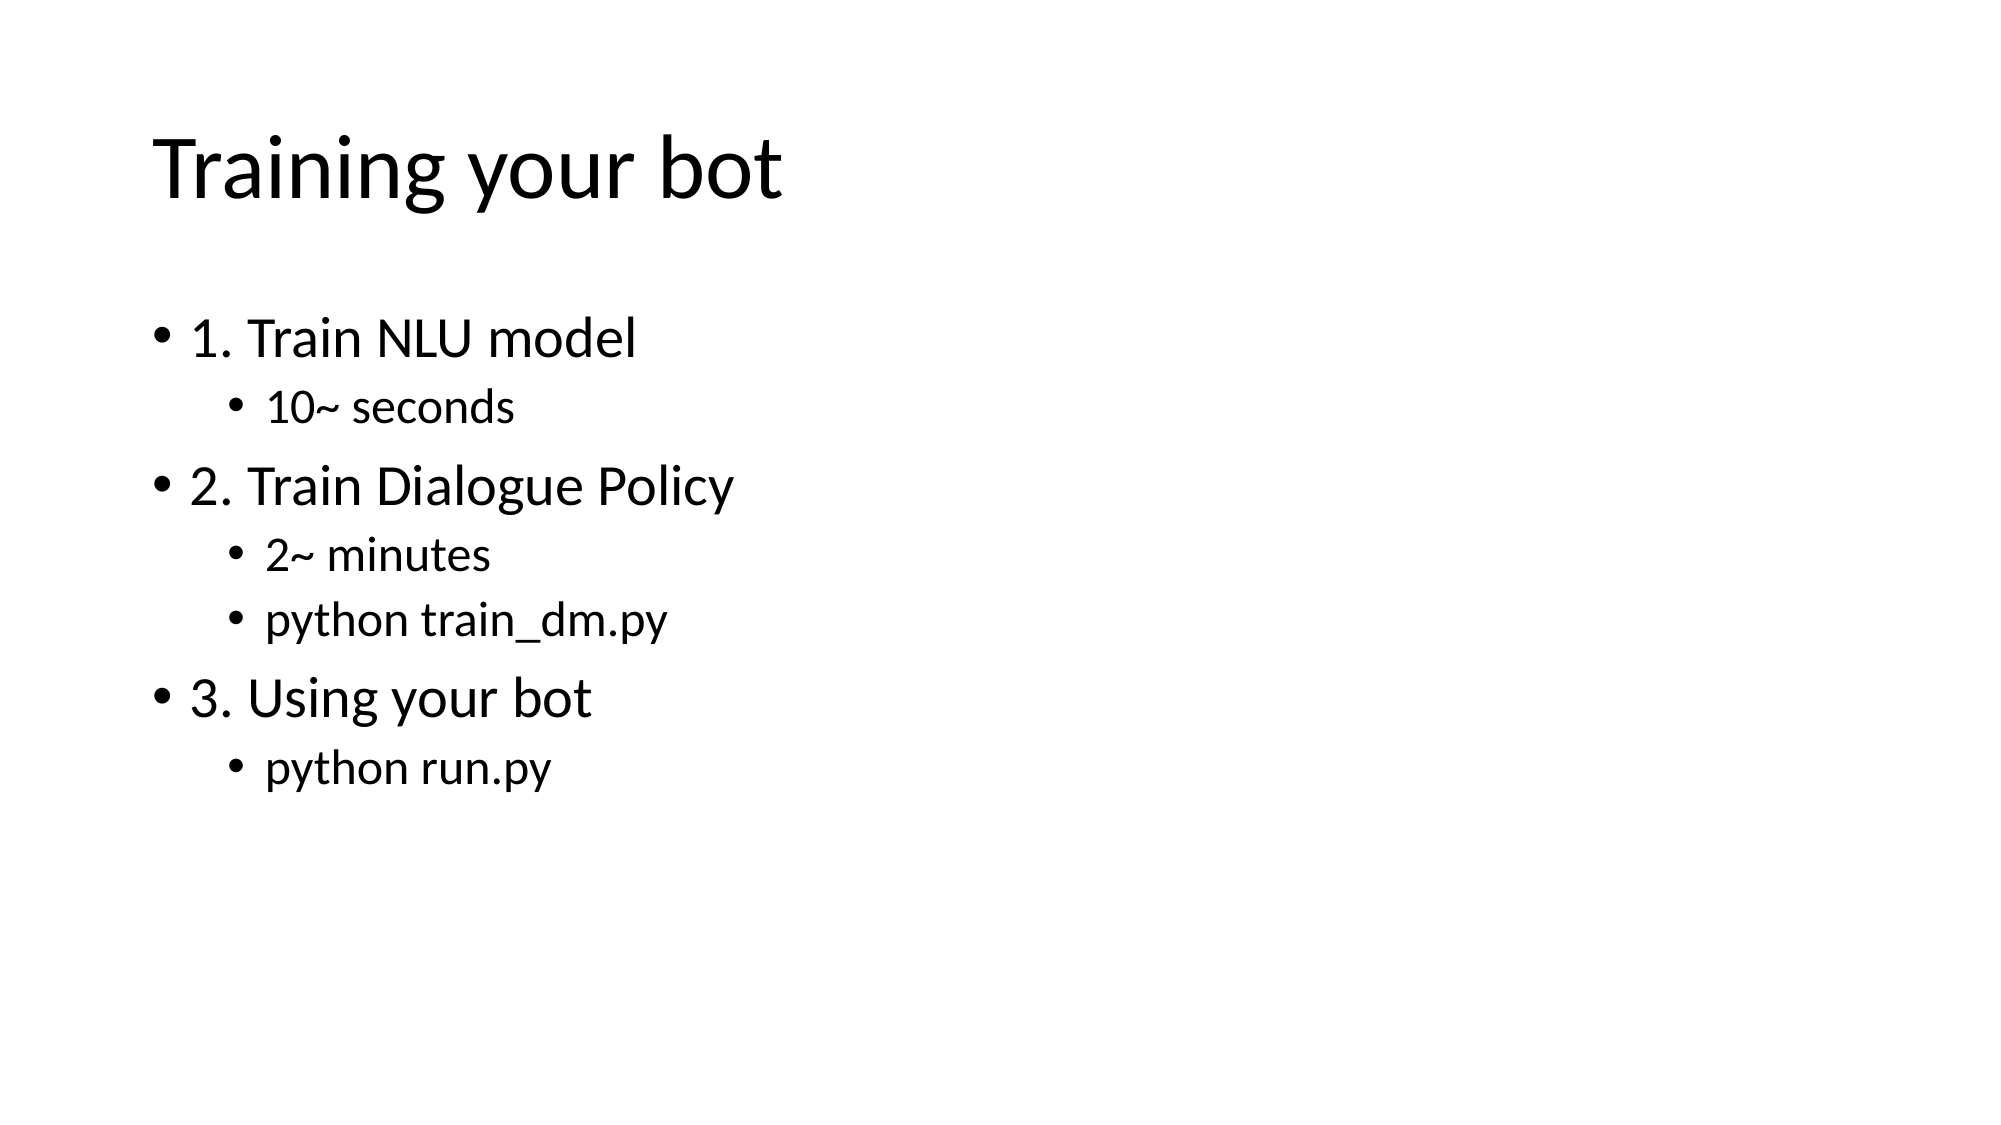

# Training your bot
1. Train NLU model
10~ seconds
2. Train Dialogue Policy
2~ minutes
python train_dm.py
3. Using your bot
python run.py